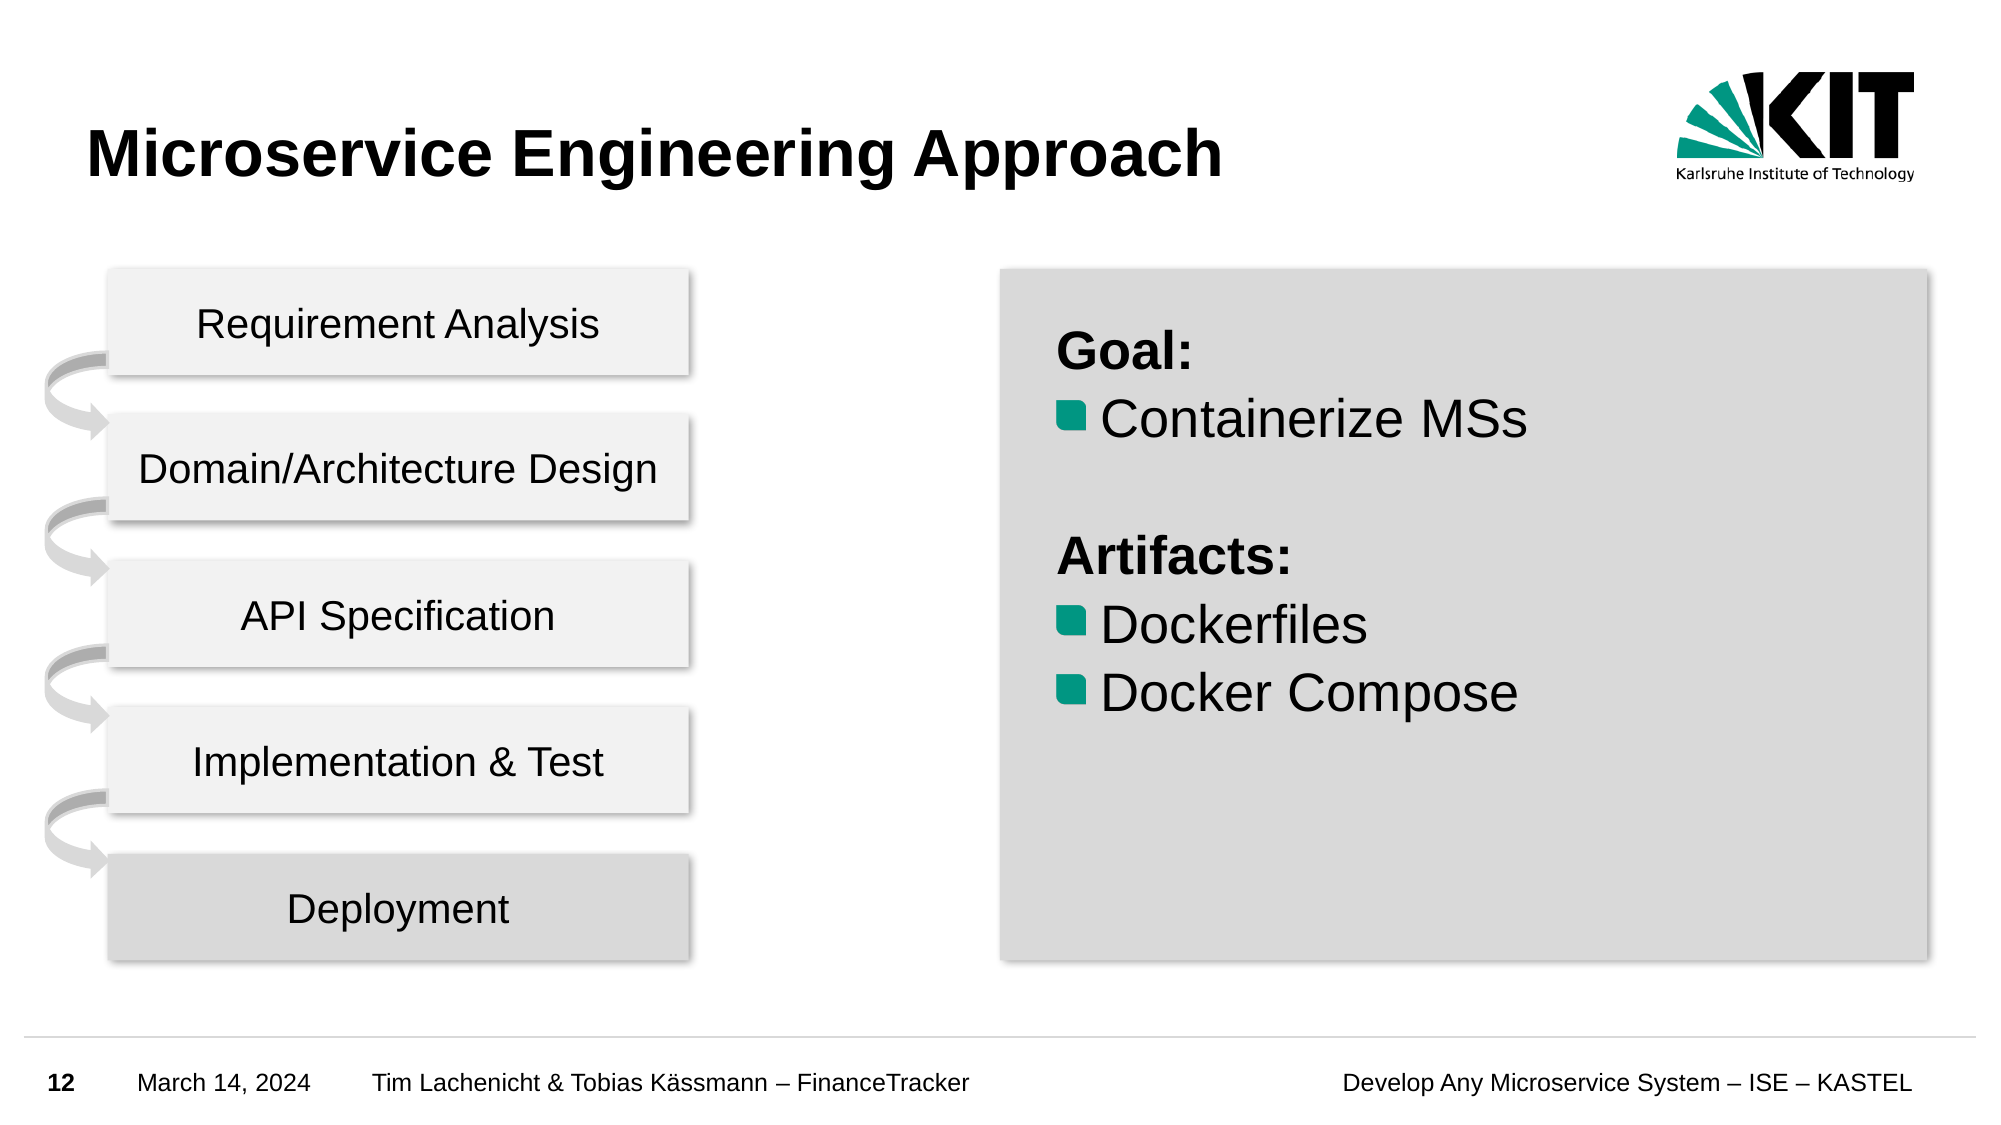

# Microservice Engineering Approach
Requirement Analysis

Goal:
Containerize MSs

Artifacts:
Dockerfiles
Docker Compose

Domain/Architecture Design

API Specification

Implementation & Test

Deployment
12
March 14, 2024